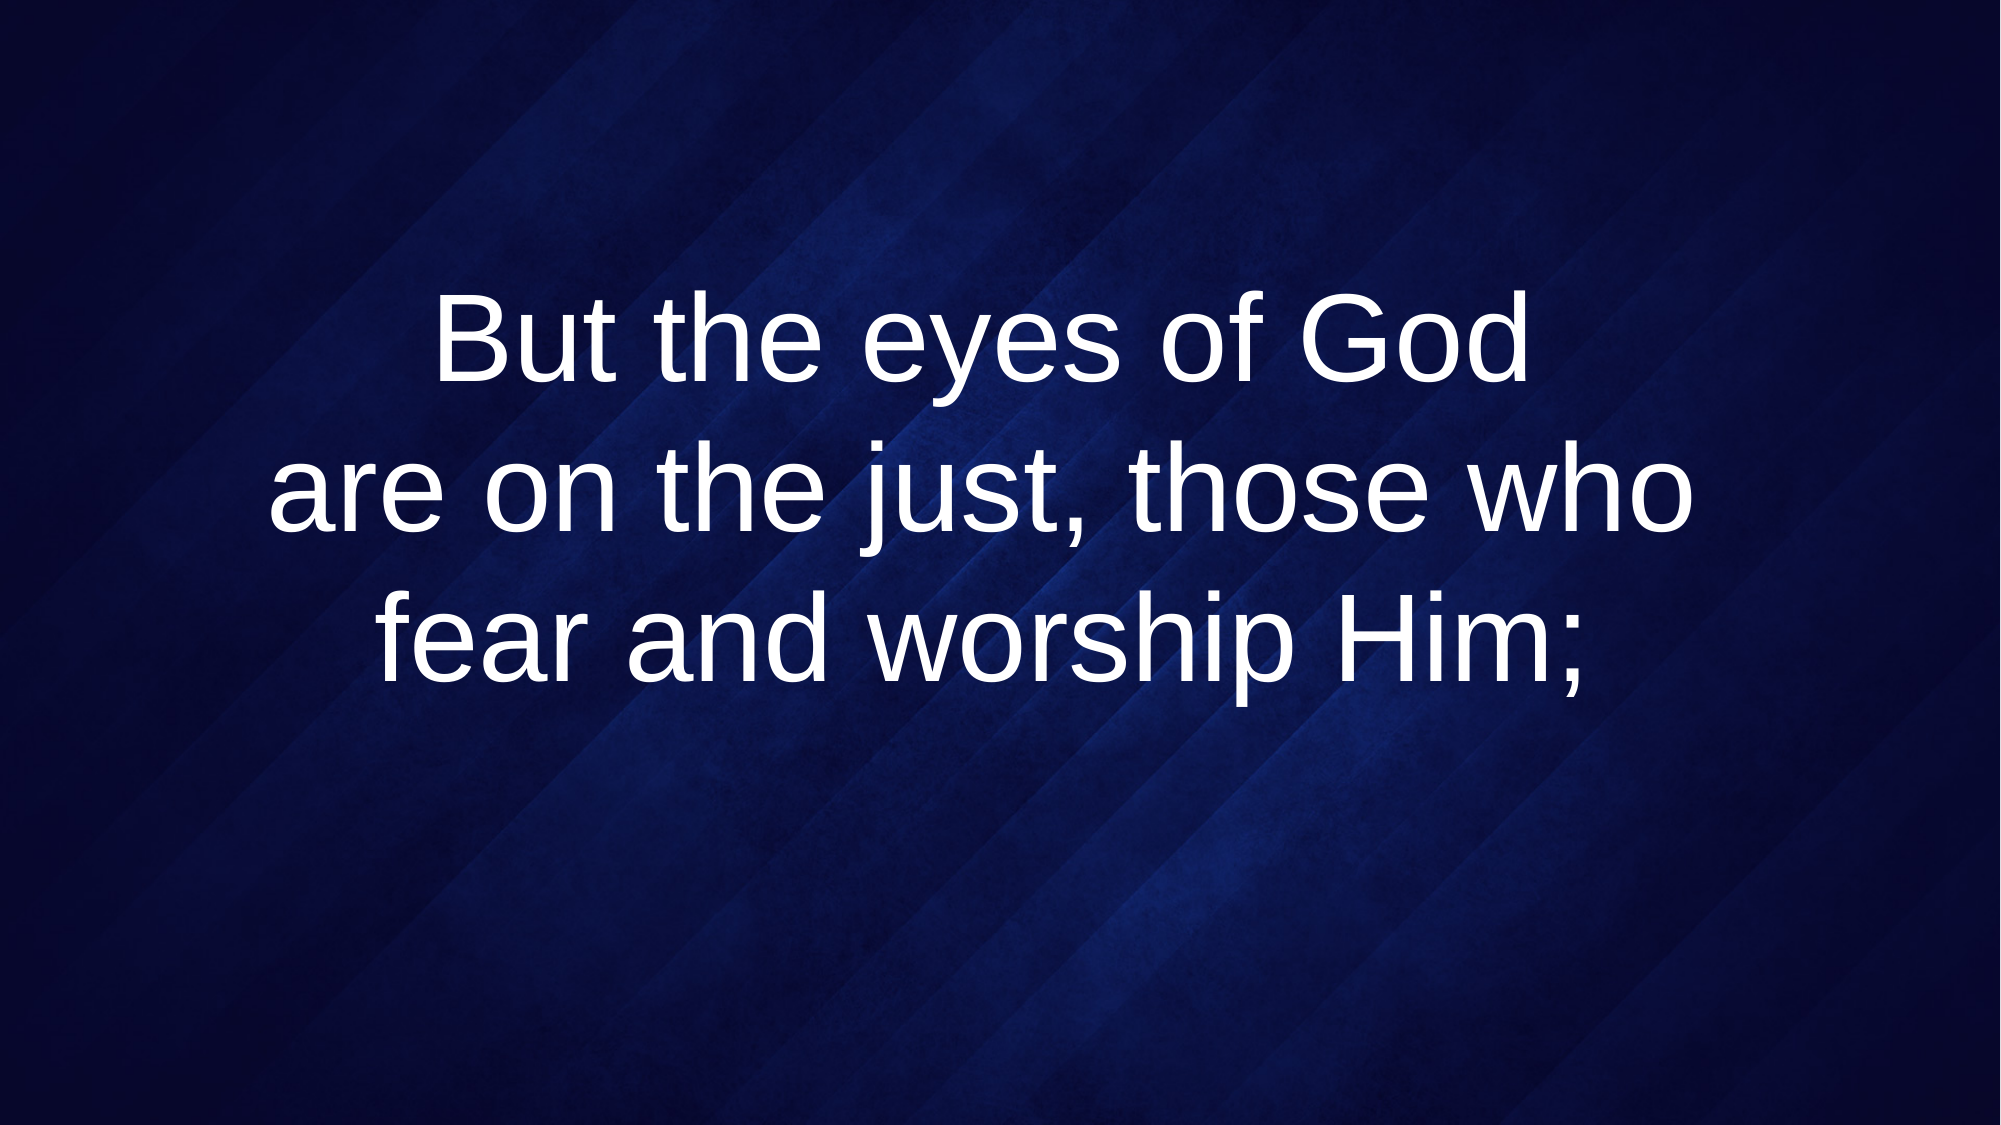

# But the eyes of God are on the just, those who fear and worship Him;